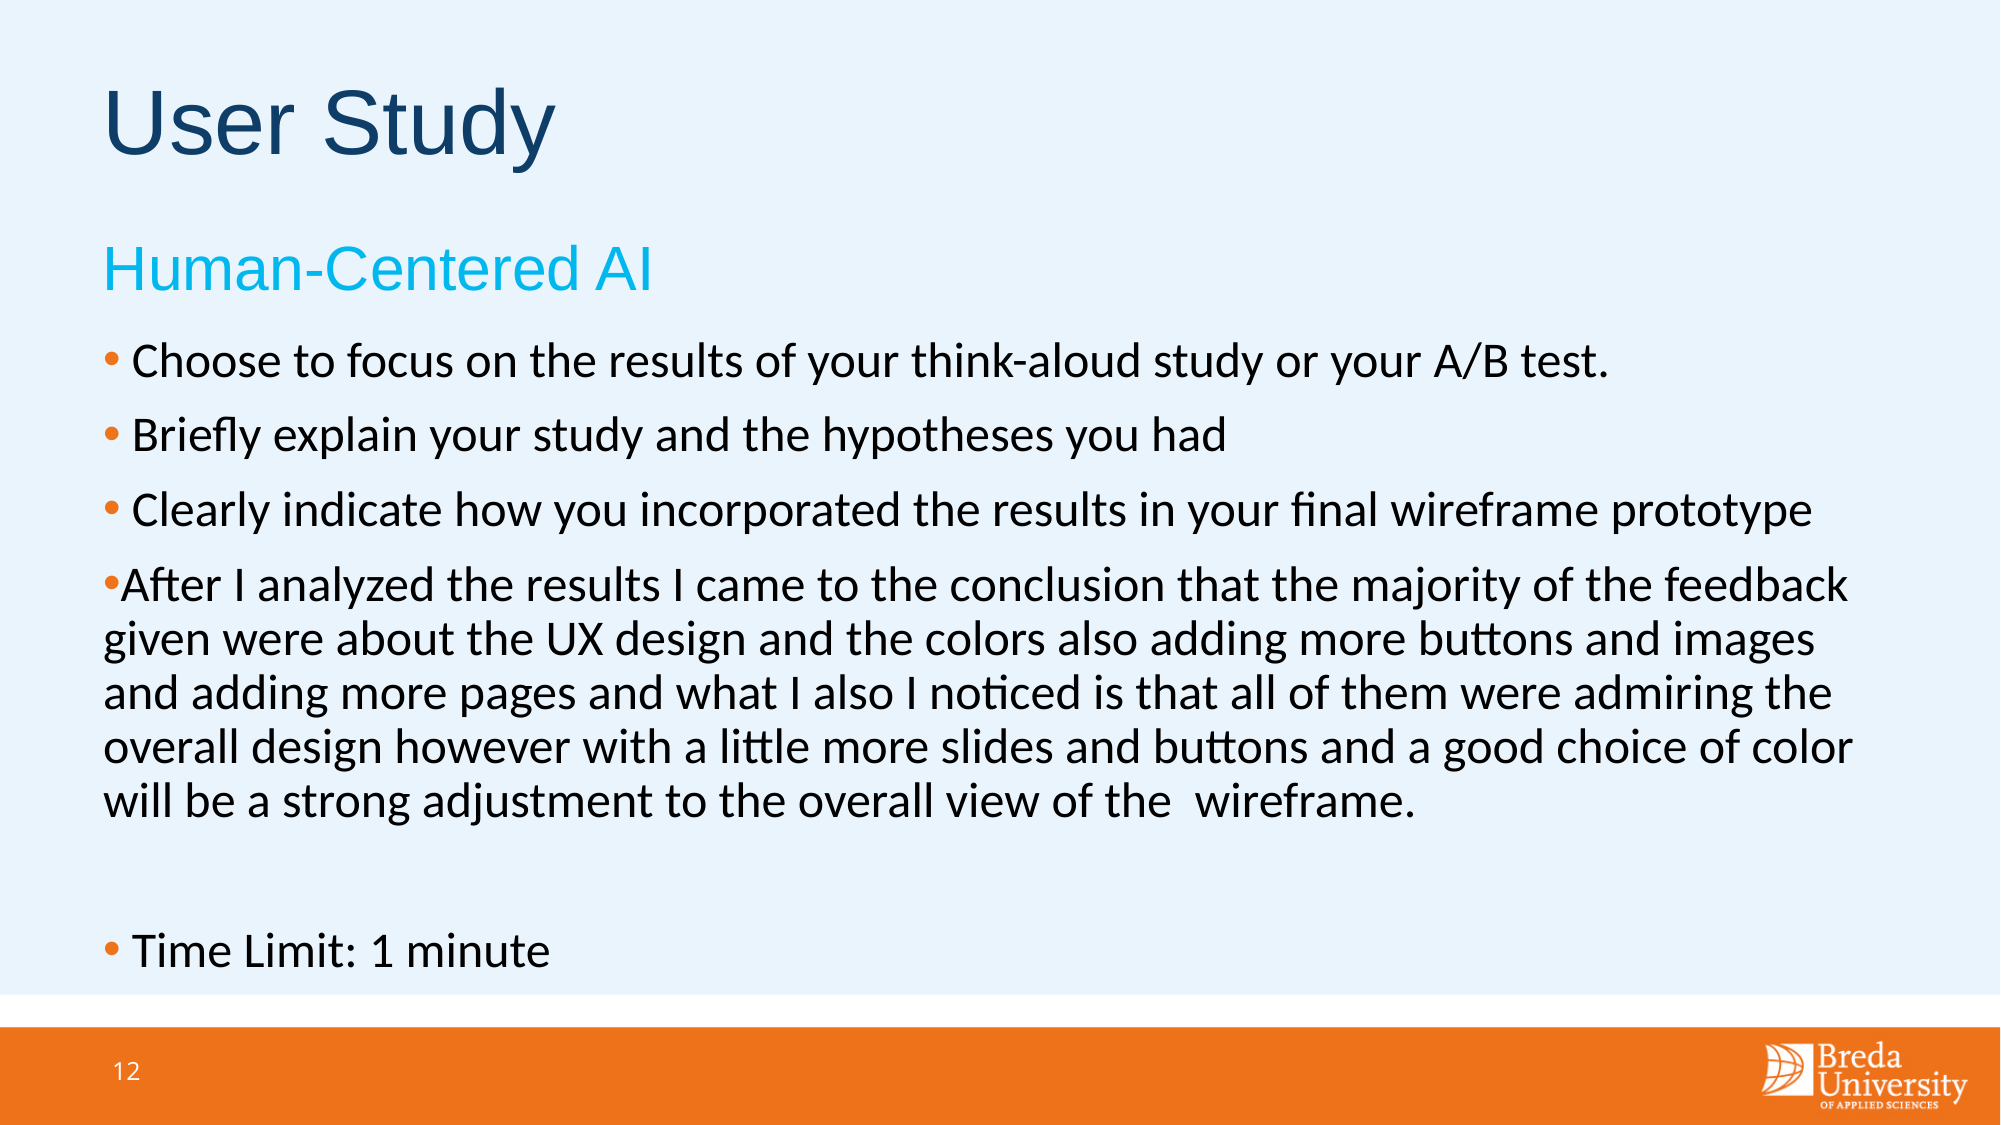

# User Study
Human-Centered AI
 Choose to focus on the results of your think-aloud study or your A/B test.
 Briefly explain your study and the hypotheses you had
 Clearly indicate how you incorporated the results in your final wireframe prototype
After I analyzed the results I came to the conclusion that the majority of the feedback given were about the UX design and the colors also adding more buttons and images and adding more pages and what I also I noticed is that all of them were admiring the overall design however with a little more slides and buttons and a good choice of color will be a strong adjustment to the overall view of the  wireframe.

 Time Limit: 1 minute
12